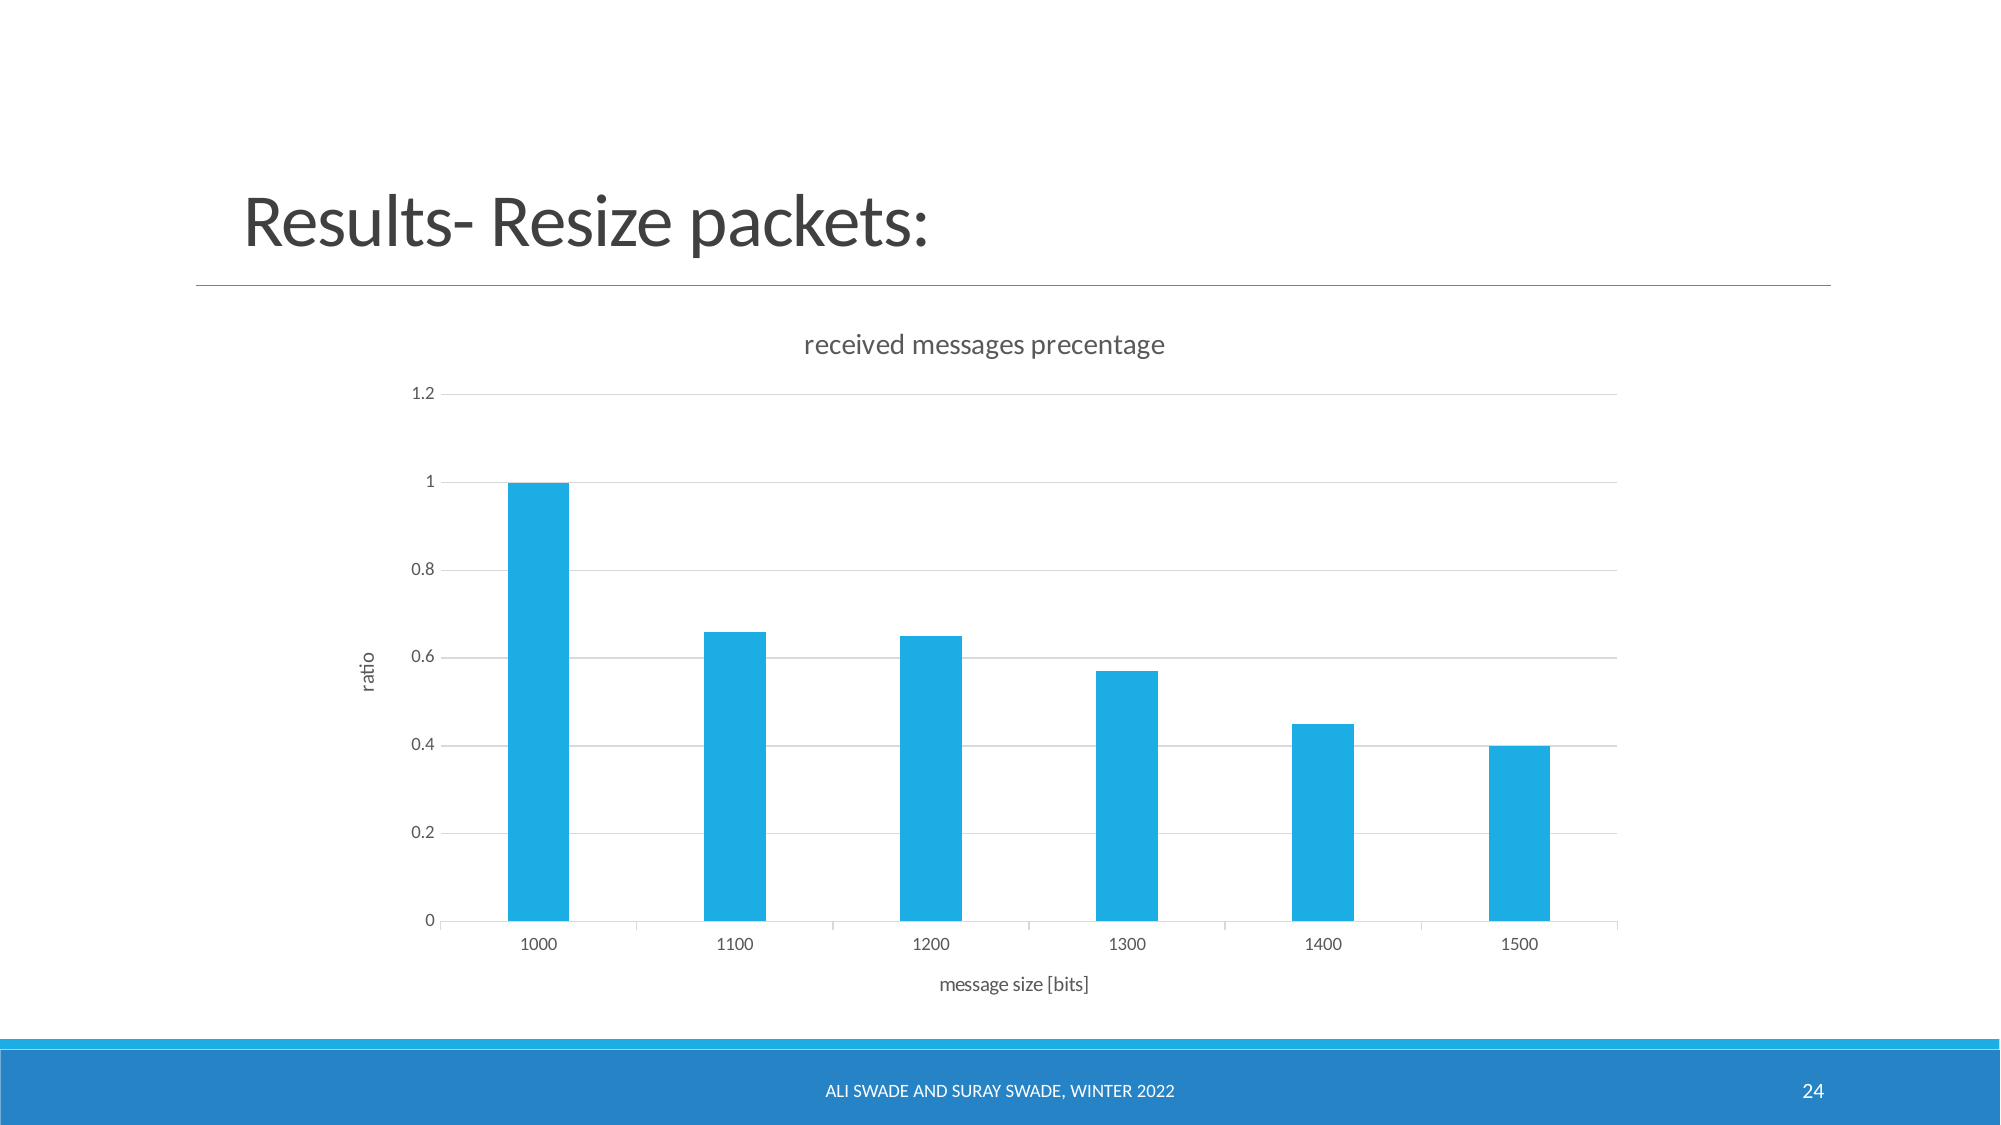

# Results- Resize packets:

### Chart: received messages precentage

| Category | ratio |
|---|---|
| 1000 | 1.0 |
| 1100 | 0.66 |
| 1200 | 0.65 |
| 1300 | 0.57 |
| 1400 | 0.45 |
| 1500 | 0.4 |
Ali Swade and Suray Swade, Winter 2022
24